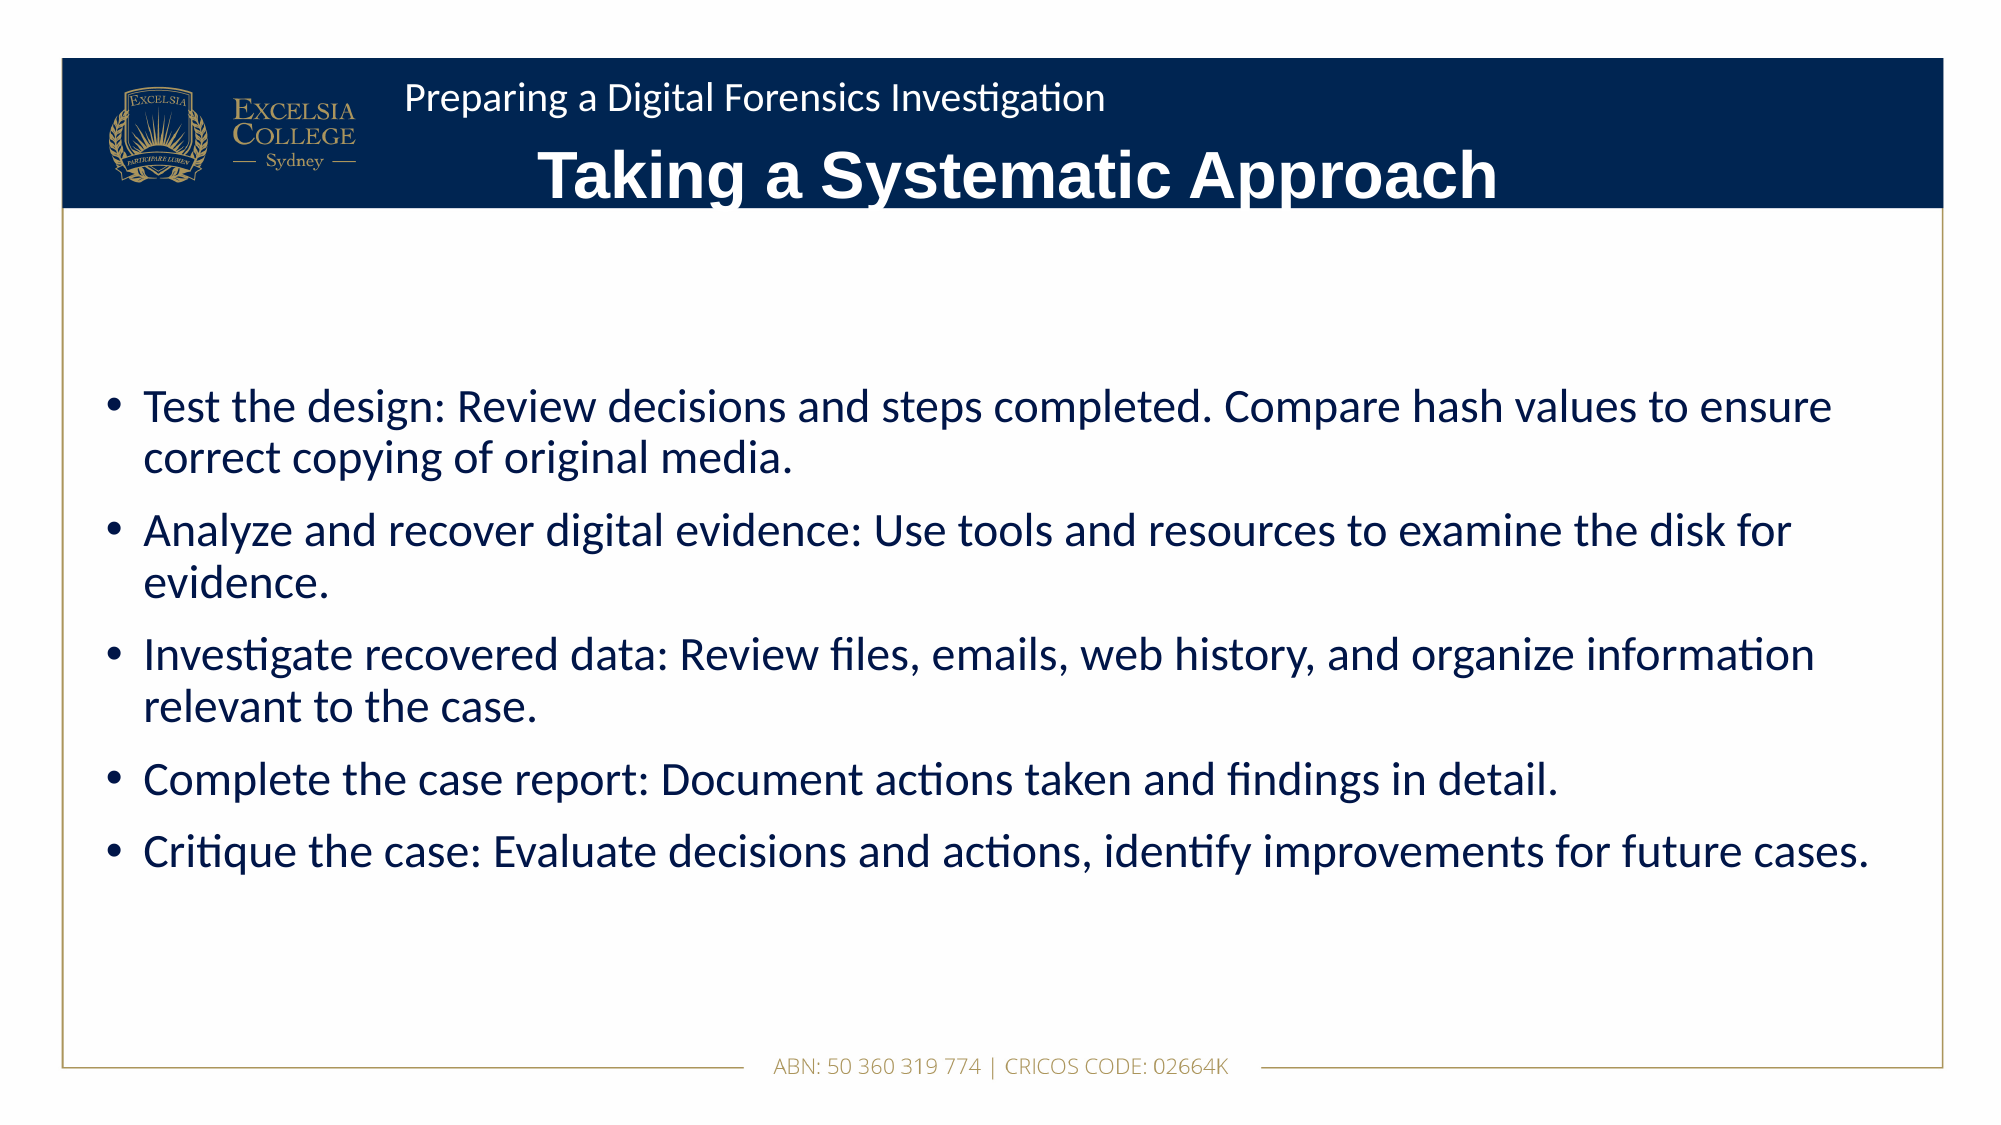

# Preparing a Digital Forensics Investigation
Taking a Systematic Approach
Test the design: Review decisions and steps completed. Compare hash values to ensure correct copying of original media.
Analyze and recover digital evidence: Use tools and resources to examine the disk for evidence.
Investigate recovered data: Review files, emails, web history, and organize information relevant to the case.
Complete the case report: Document actions taken and findings in detail.
Critique the case: Evaluate decisions and actions, identify improvements for future cases.